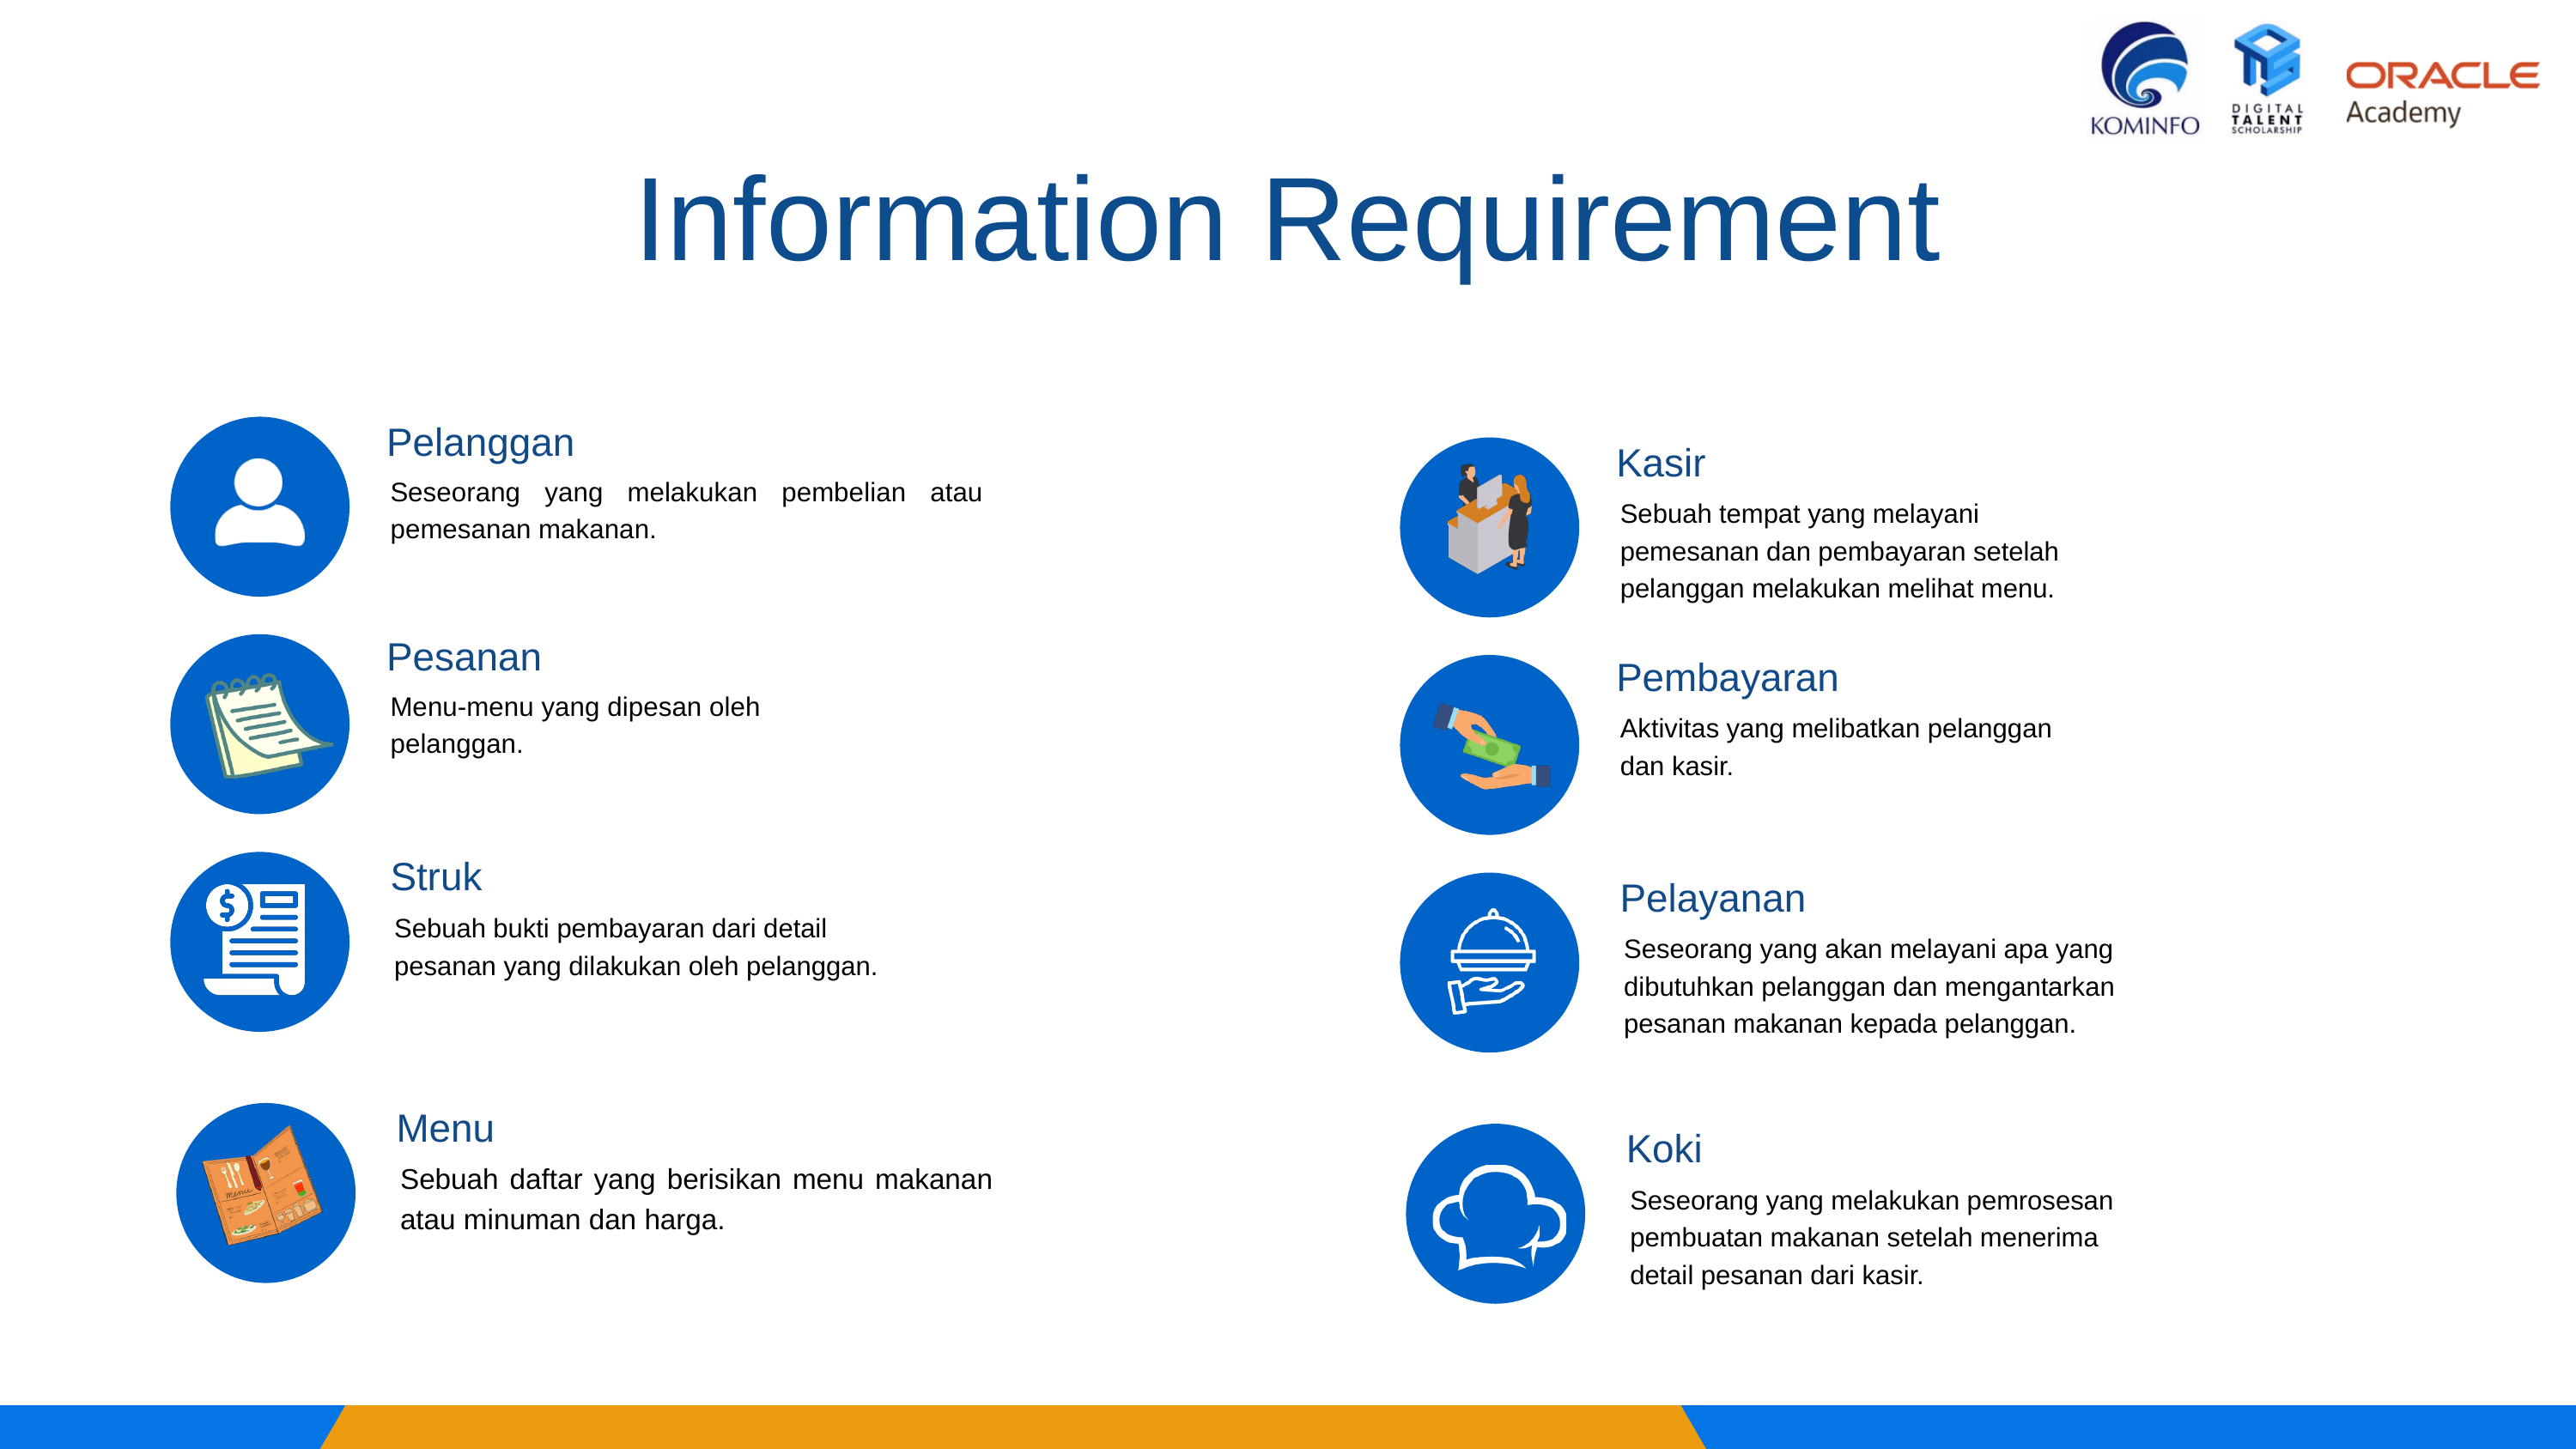

Information Requirement
Pelanggan

Kasir

Seseorang yang melakukan pembelian atau pemesanan makanan.

Sebuah tempat yang melayani
pemesanan dan pembayaran setelah
pelanggan melakukan melihat menu.

Pesanan

Pembayaran

Menu-menu yang dipesan oleh
pelanggan.

Aktivitas yang melibatkan pelanggan
dan kasir.

Struk

Pelayanan

Sebuah bukti pembayaran dari detail
pesanan yang dilakukan oleh pelanggan.

Seseorang yang akan melayani apa yang
dibutuhkan pelanggan dan mengantarkan
pesanan makanan kepada pelanggan.

Menu

Koki

Sebuah daftar yang berisikan menu makanan atau minuman dan harga.

Seseorang yang melakukan pemrosesan
pembuatan makanan setelah menerima
detail pesanan dari kasir.